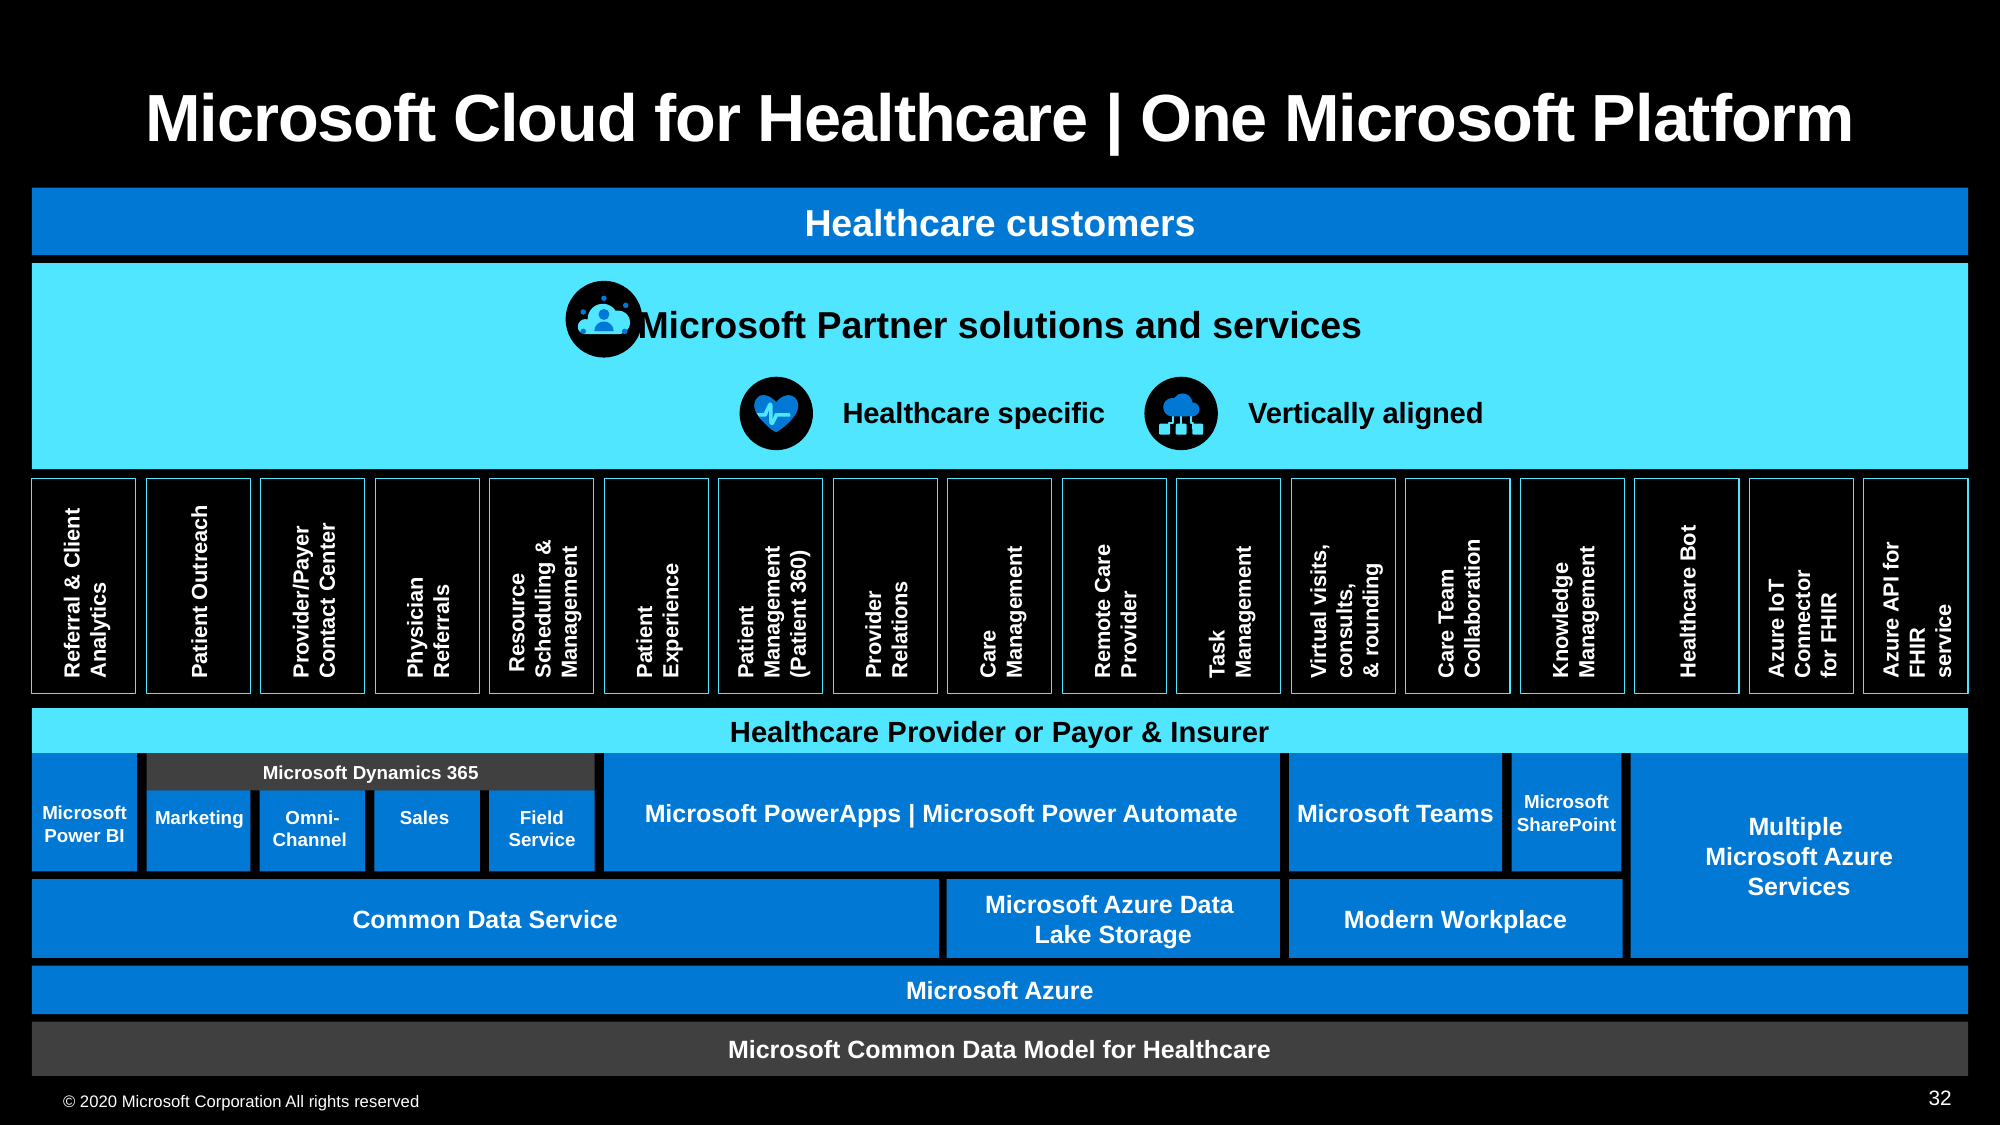

# Microsoft Cloud for Healthcare | One Microsoft Platform
Healthcare customers
Microsoft Partner solutions and services

Healthcare specific
Vertically aligned
Referral & Client Analytics
Patient Outreach
Provider/Payer Contact Center
Physician Referrals
 Resource Scheduling & Management
Patient Experience
Patient Management (Patient 360)
Provider Relations
Care Management
Remote Care Provider
Task Management
Virtual visits, consults,
& rounding
Care Team Collaboration
Knowledge Management
Healthcare Bot
Azure IoT Connector
for FHIR
Azure API for FHIR
service
Healthcare Provider or Payor & Insurer
Microsoft Dynamics 365
Multiple
Microsoft Azure
Services
Microsoft Power BI
Microsoft PowerApps | Microsoft Power Automate
Microsoft Teams
Microsoft SharePoint
Marketing
Omni-Channel
Sales
Field Service
Common Data Service
Microsoft Azure Data
Lake Storage
Modern Workplace
Microsoft Azure
Microsoft Common Data Model for Healthcare
32
© 2020 Microsoft Corporation All rights reserved